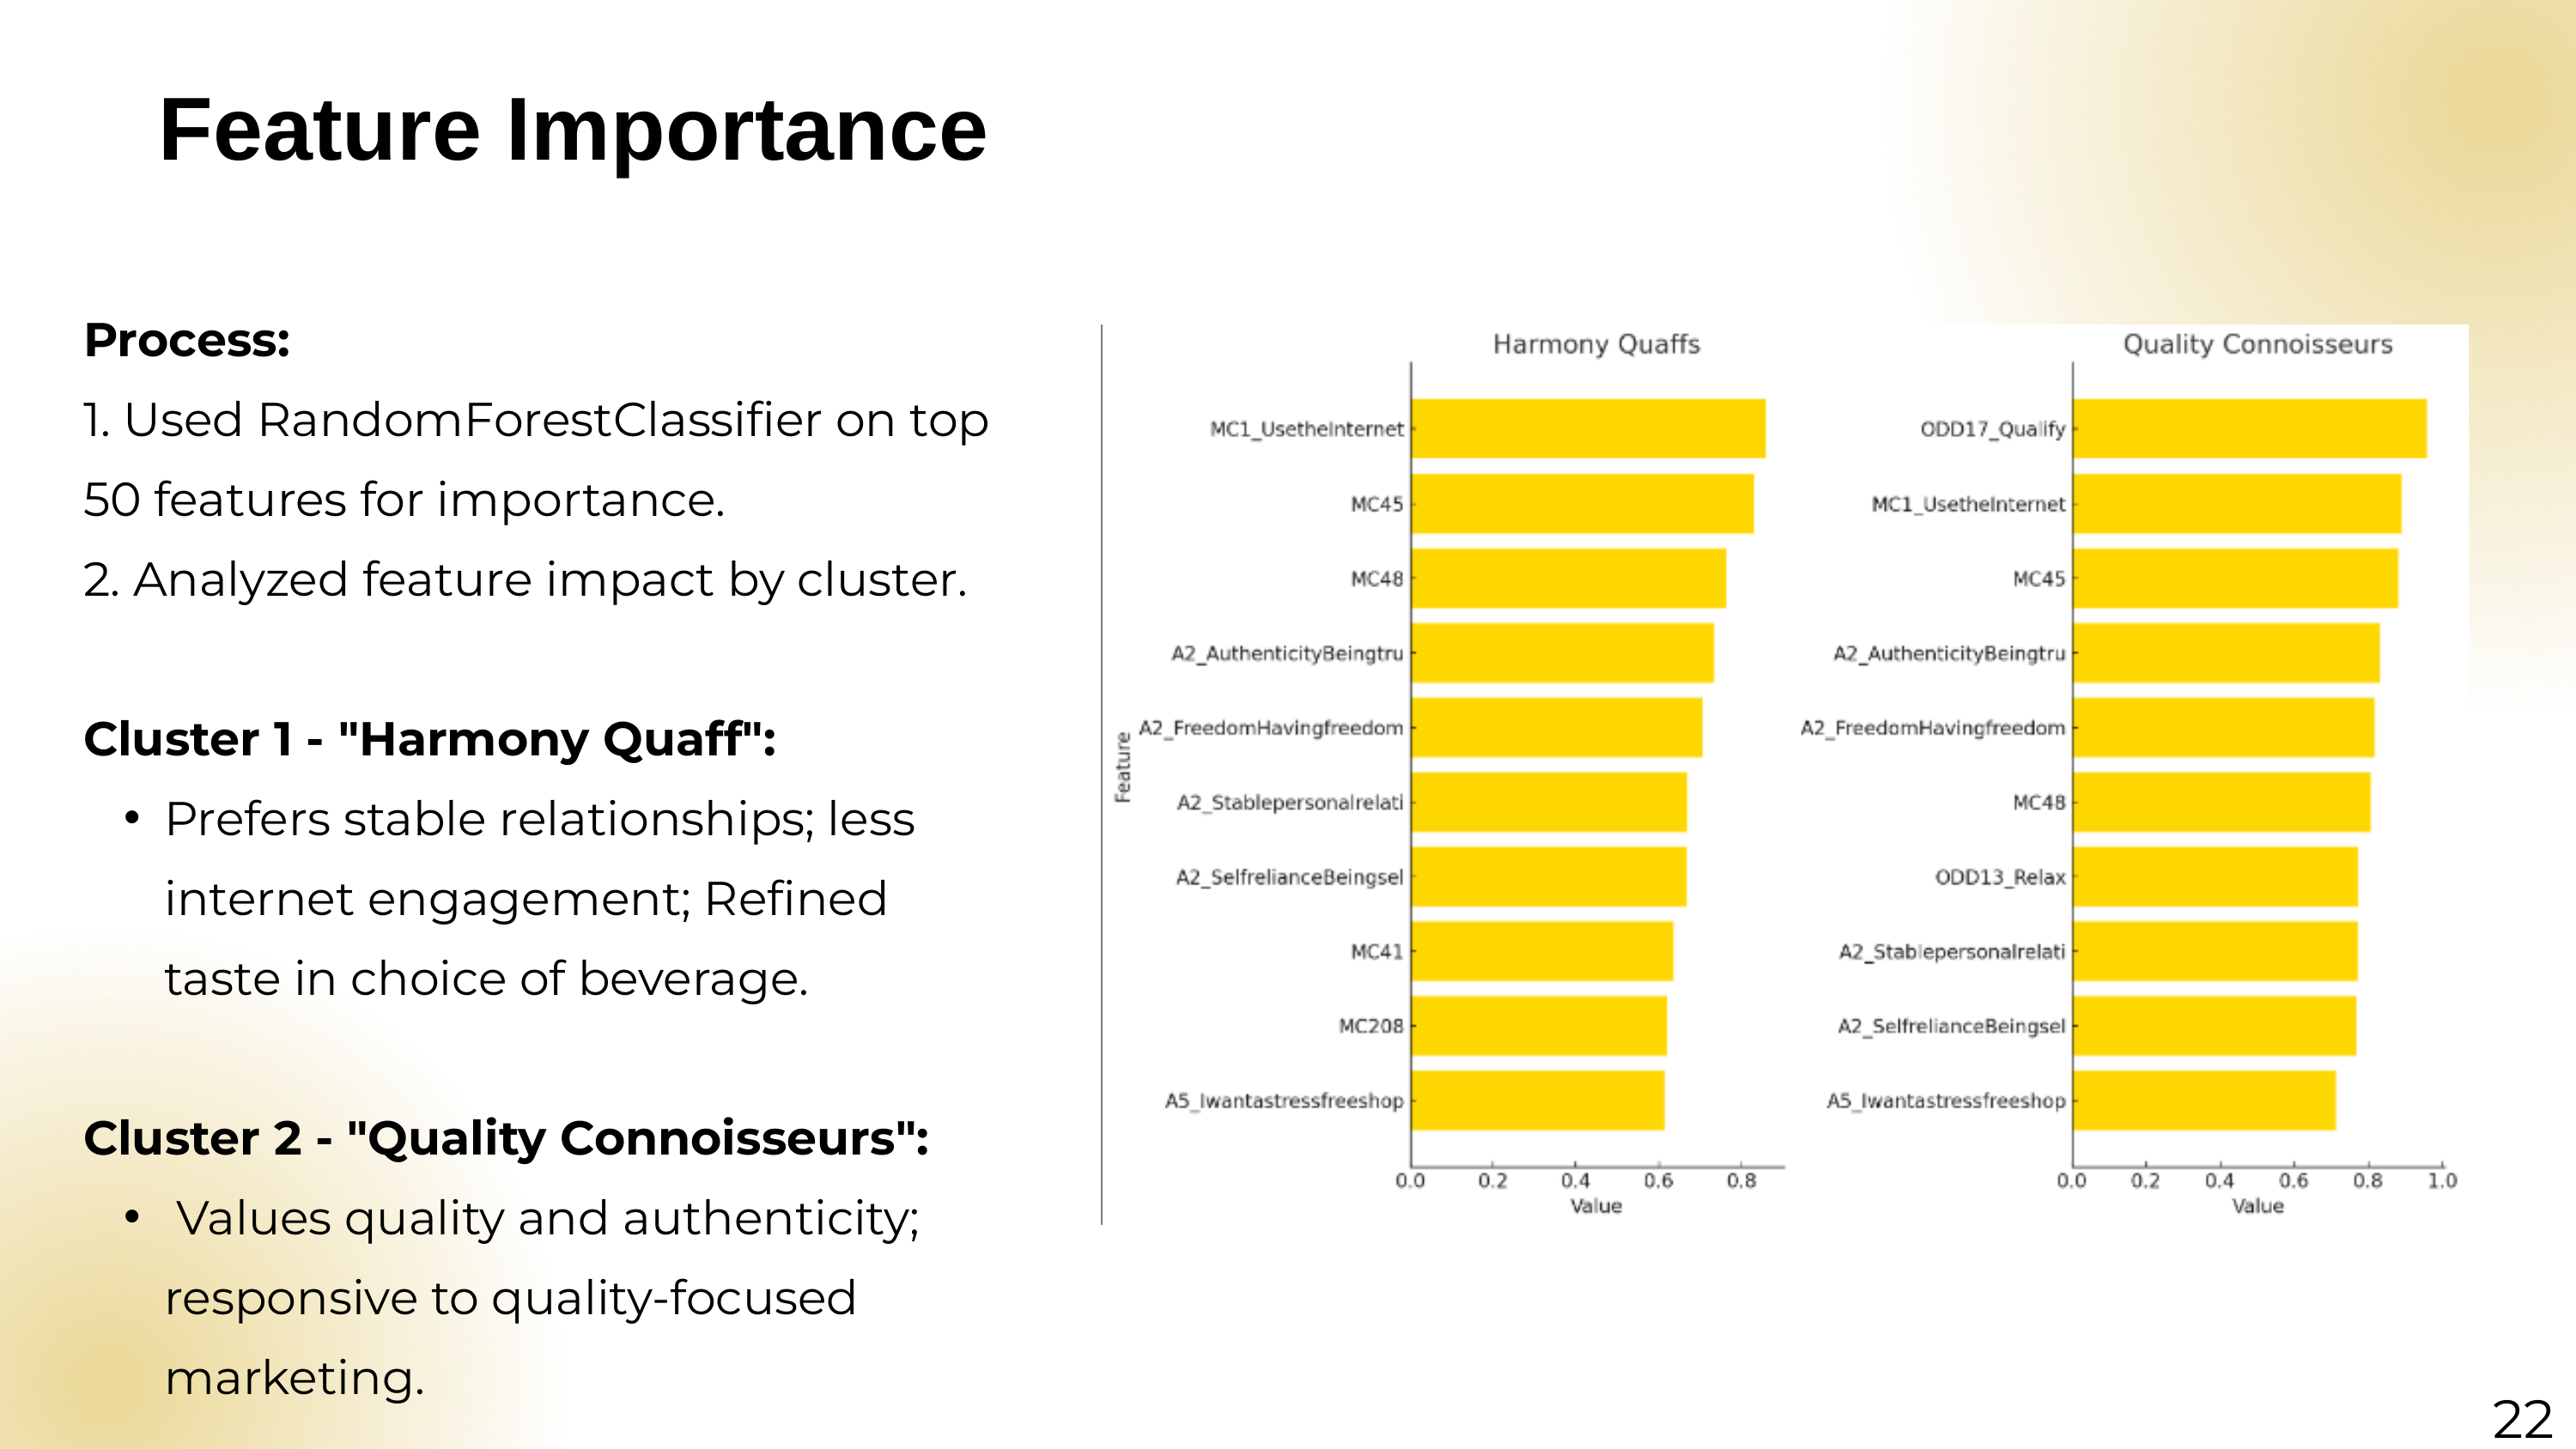

Feature Importance
Process:
1. Used RandomForestClassifier on top 50 features for importance.
2. Analyzed feature impact by cluster.

Cluster 1 - "Harmony Quaff":
Prefers stable relationships; less internet engagement; Refined taste in choice of beverage.

Cluster 2 - "Quality Connoisseurs":
 Values quality and authenticity; responsive to quality-focused marketing.

22